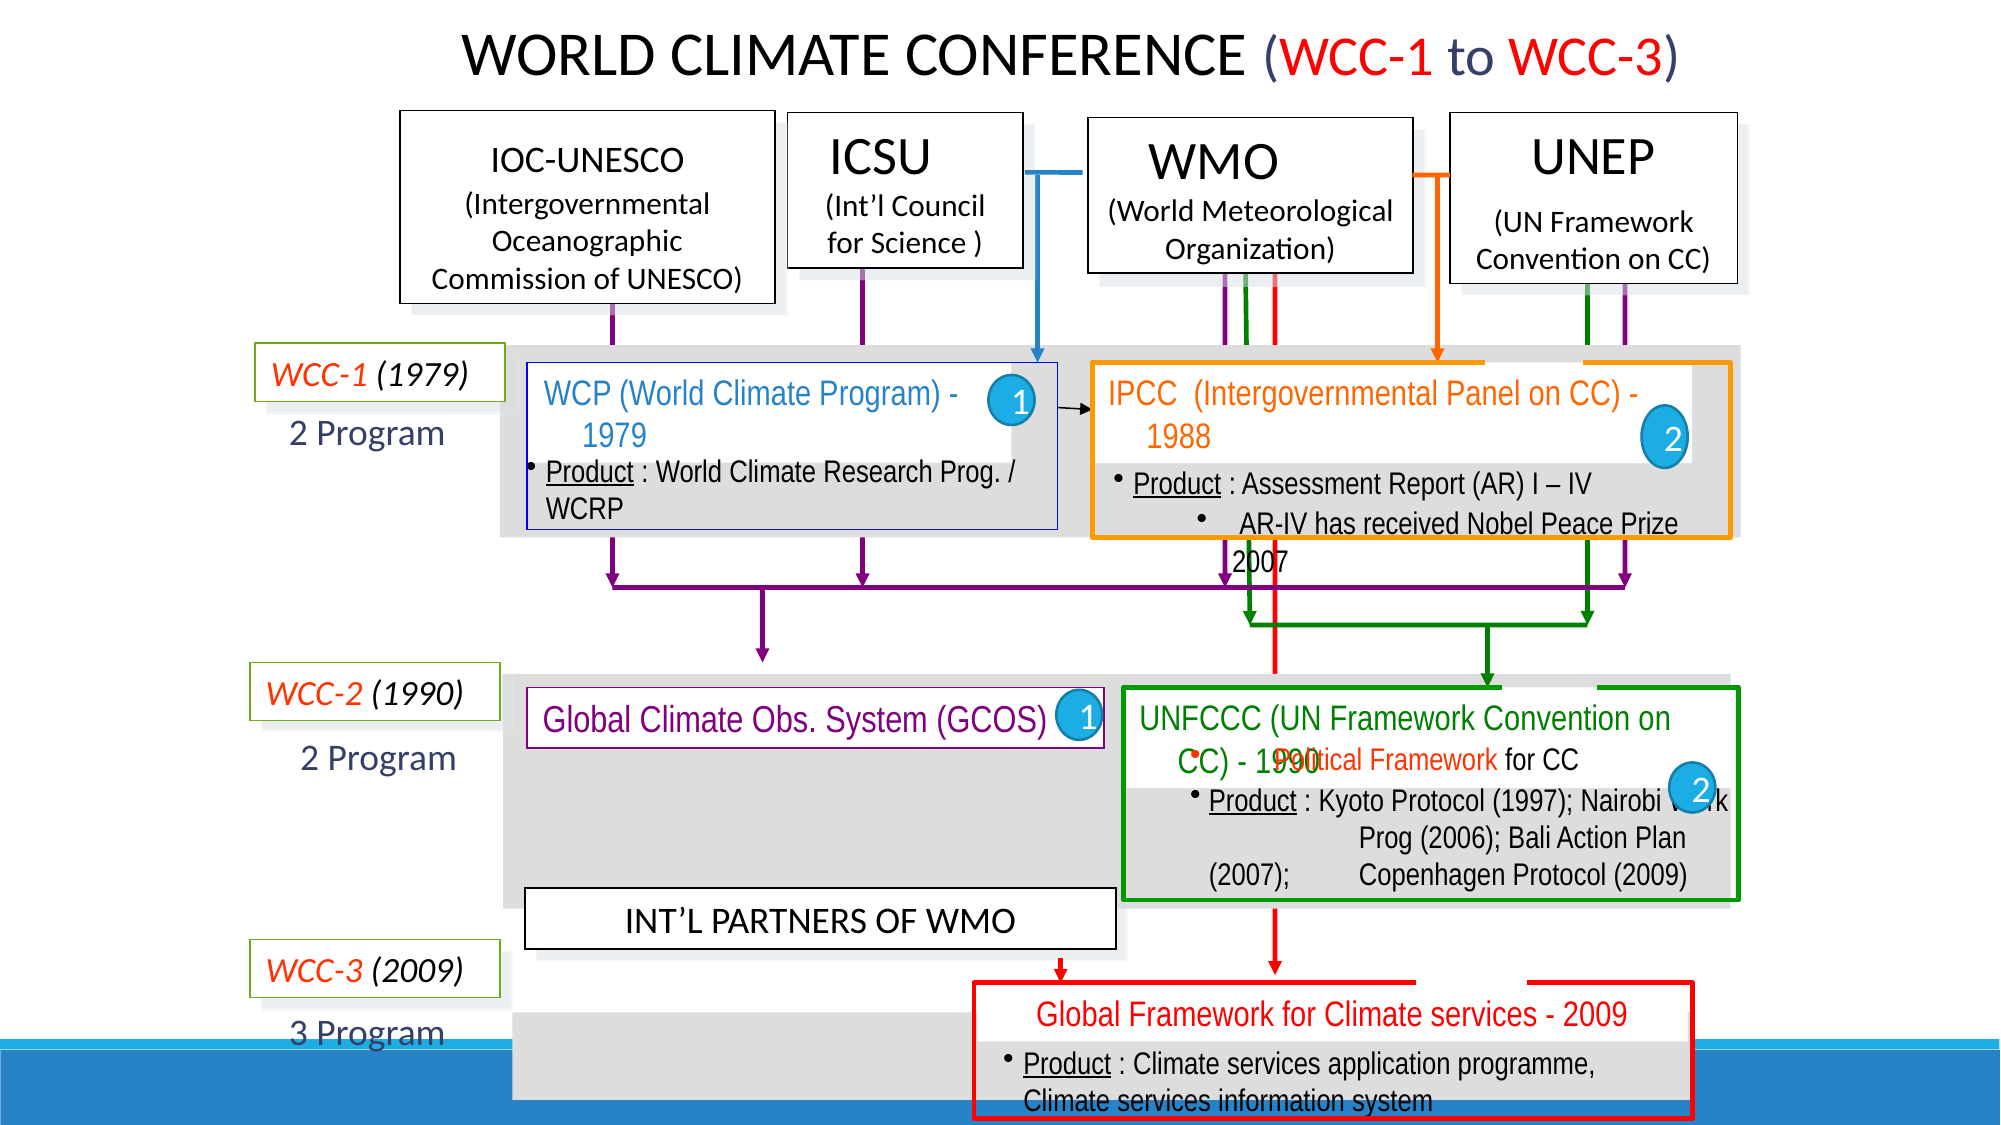

WORLD CLIMATE CONFERENCE (WCC-1 to WCC-3)
IOC-UNESCO (Intergovernmental Oceanographic Commission of UNESCO)
UNEP
(UN Framework Convention on CC)
ICSU     (Int’l Council for Science )
WMO       (World Meteorological Organization)

WCC-1 (1979)

WCP (World Climate Program) - 1979

IPCC  (Intergovernmental Panel on CC) - 1988
1
2 Program
2

Scientific Framework for CC
Product : Assessment Report (AR) I – IV
 AR-IV has received Nobel Peace Prize 2007
Product : World Climate Research Prog. / WCRP

WCC-2 (1990)

Global Climate Obs. System (GCOS)
UNFCCC (UN Framework Convention on CC) - 1990
1
2 Program
         Political Framework for CC
Product : Kyoto Protocol (1997); Nairobi Work 	Prog (2006); Bali Action Plan (2007); 	Copenhagen Protocol (2009)
2
INT’L PARTNERS OF WMO
WCC-3 (2009)

Global Framework for Climate services - 2009
3 Program

Product : Climate services application programme, 	Climate services information system